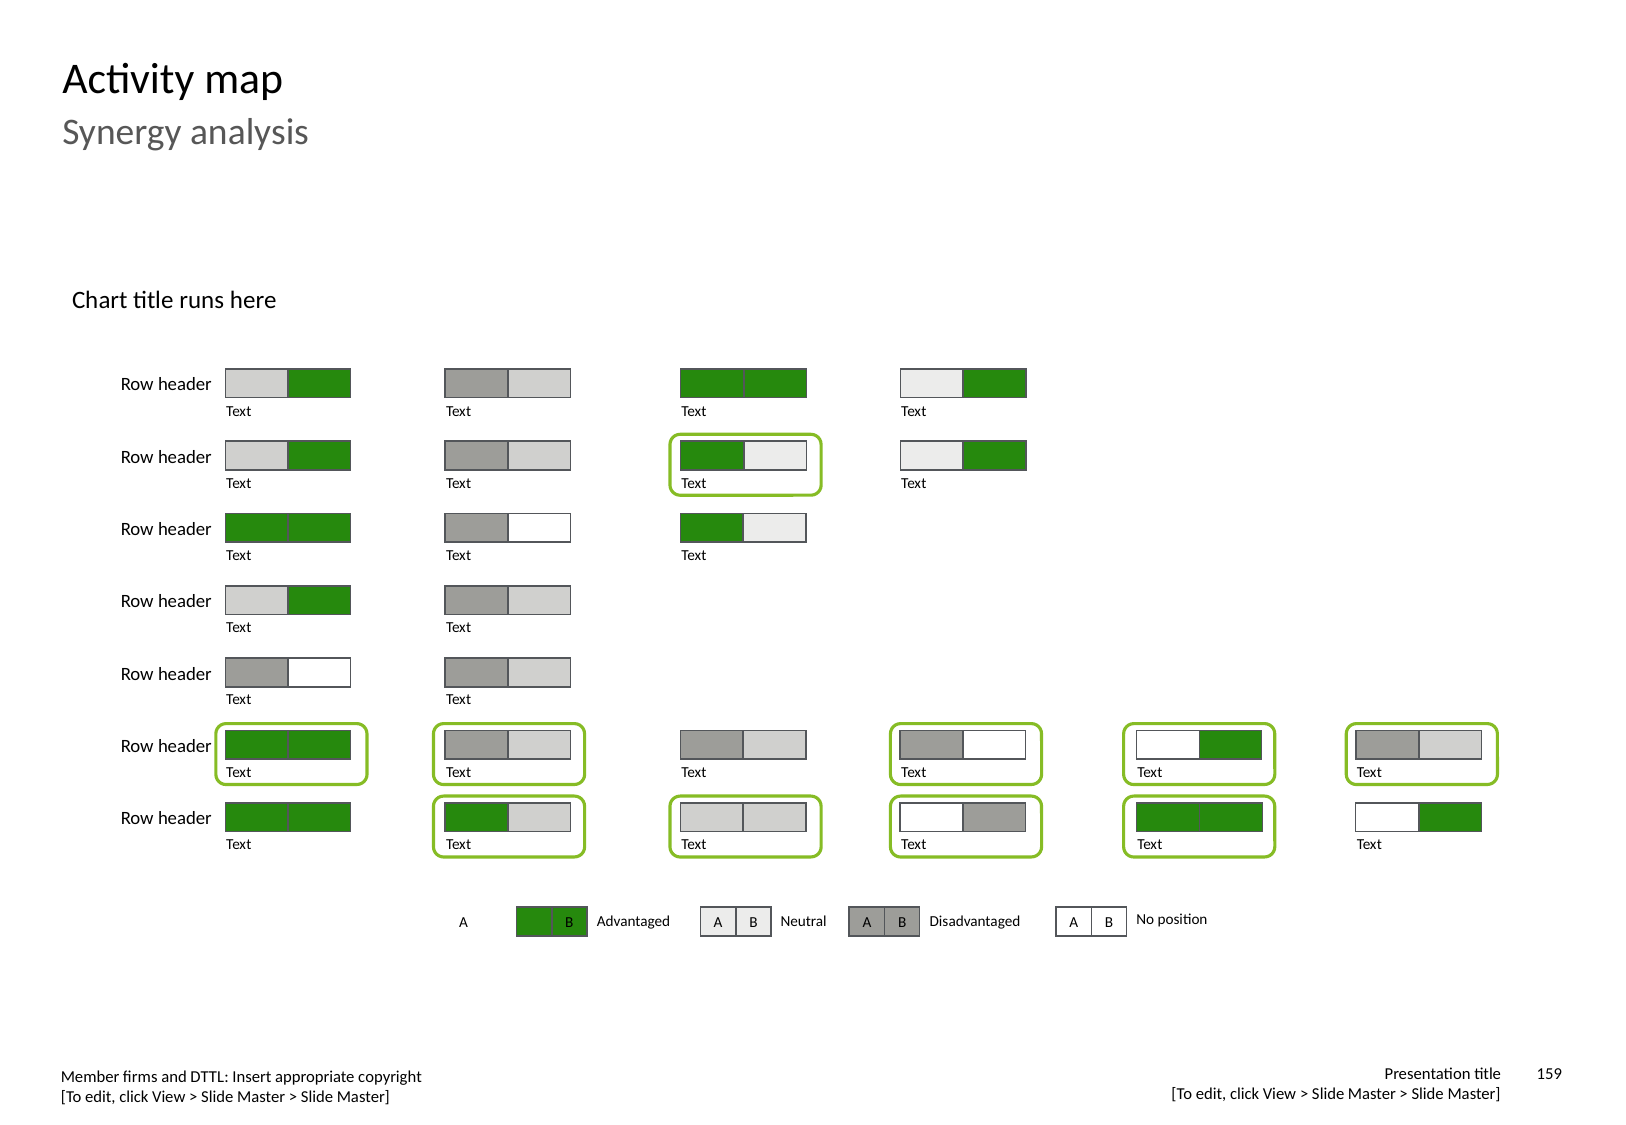

# Activity map
Synergy analysis
Chart title runs here

Text
Text
Text
Text

Text
Text
Text
Text

Text
Text
Text

Text
Text

Text
Text

Text
Text
Text
Text
Text
Text

Text
Text
Text
Text
Text
Text
Row header
Row header
Row header
Row header
Row header
Row header
Row header
A
B
A
B
A
B
A
B
No position
Advantaged
Neutral
Disadvantaged